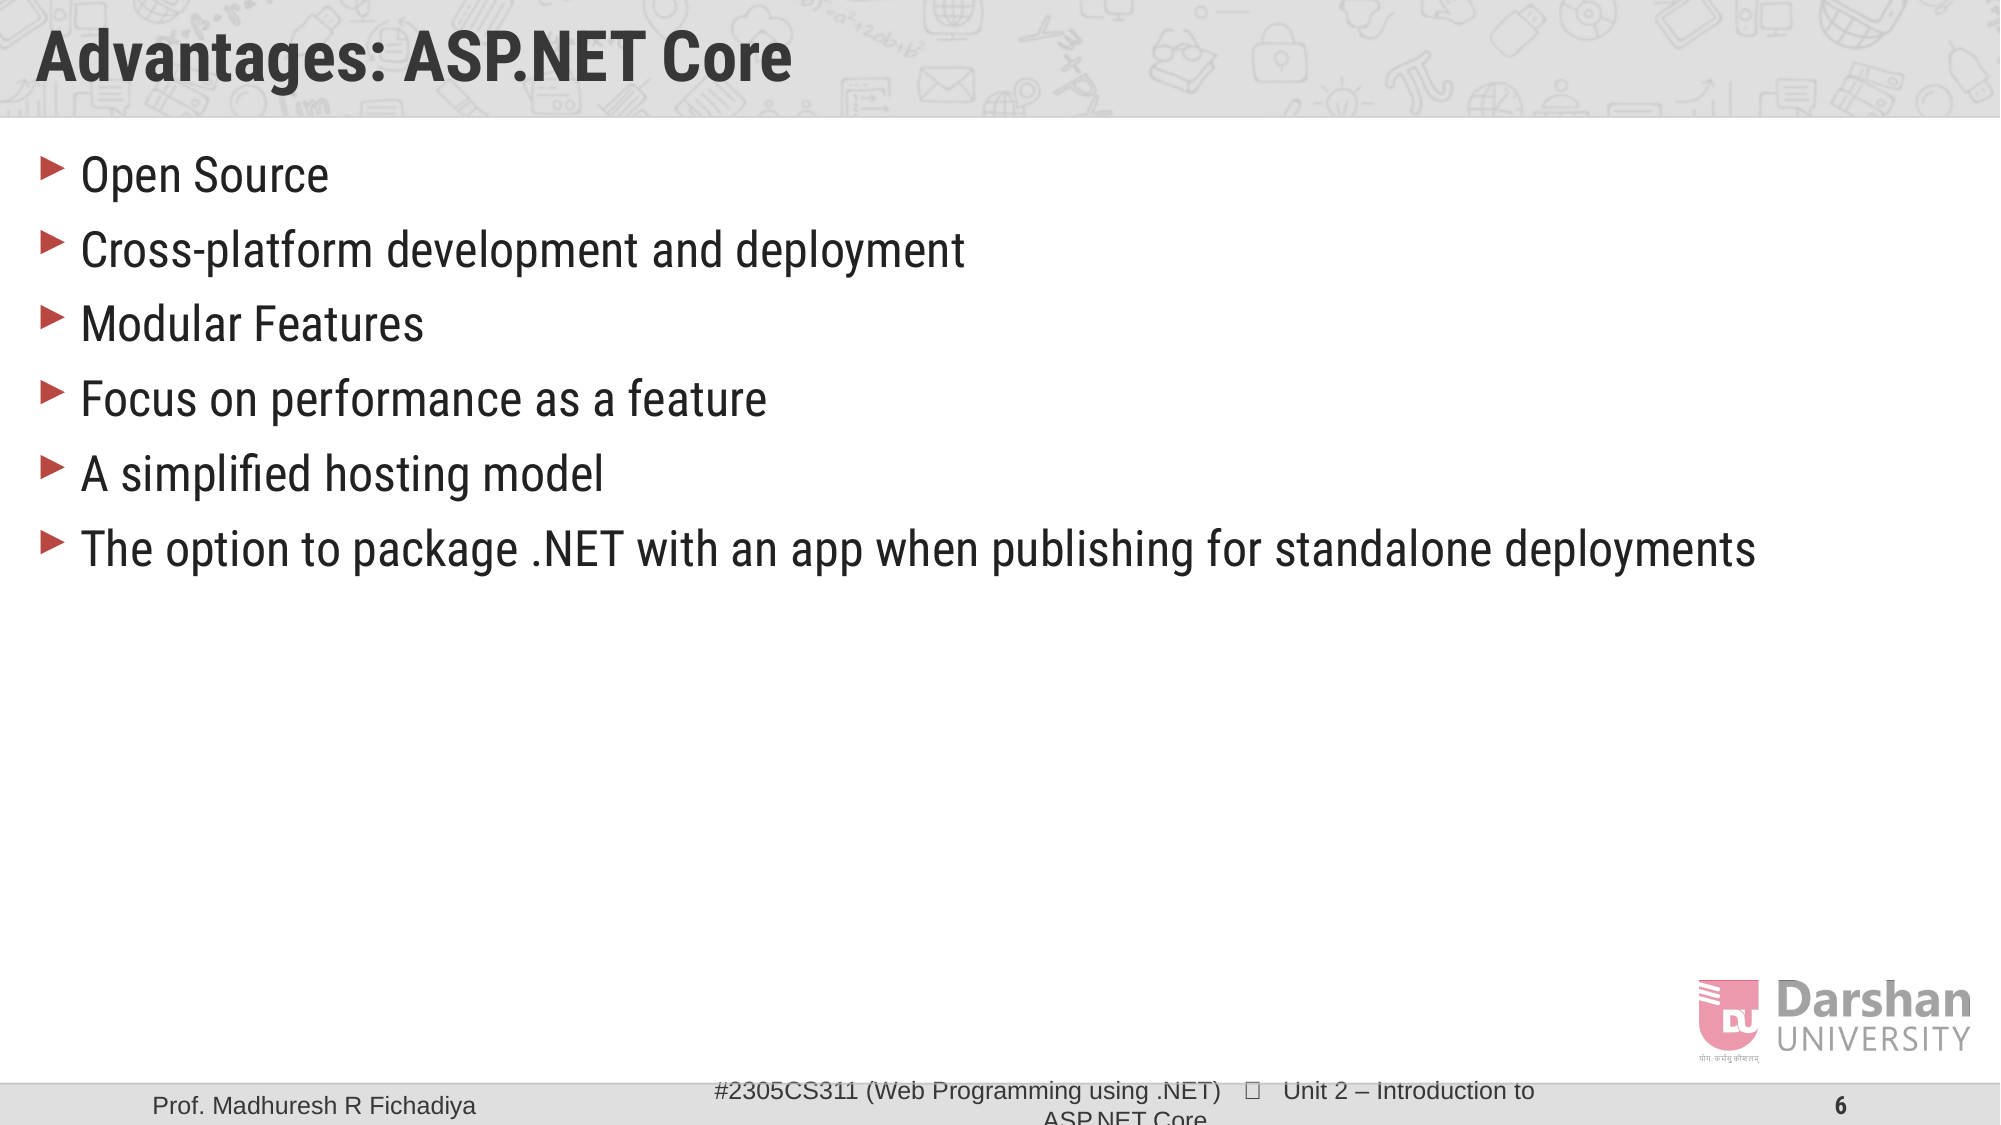

# Advantages: ASP.NET Core
Open Source
Cross-platform development and deployment
Modular Features
Focus on performance as a feature
A simplified hosting model
The option to package .NET with an app when publishing for standalone deployments